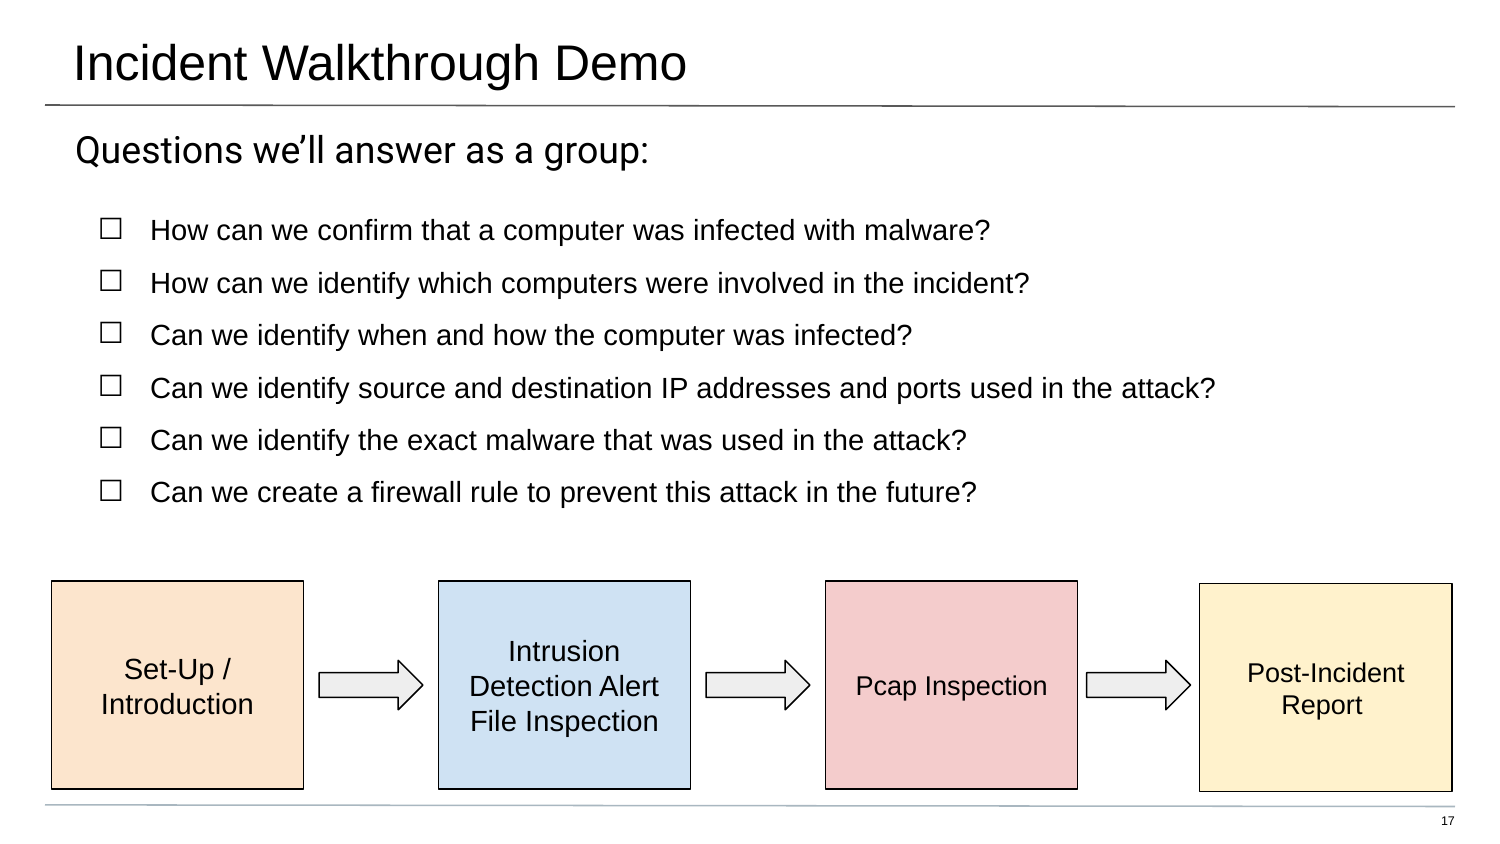

# Incident Walkthrough Demo
Questions we’ll answer as a group:
How can we confirm that a computer was infected with malware?
How can we identify which computers were involved in the incident?
Can we identify when and how the computer was infected?
Can we identify source and destination IP addresses and ports used in the attack?
Can we identify the exact malware that was used in the attack?
Can we create a firewall rule to prevent this attack in the future?
Set-Up / Introduction
Intrusion Detection Alert File Inspection
Pcap Inspection
Post-Incident Report

17